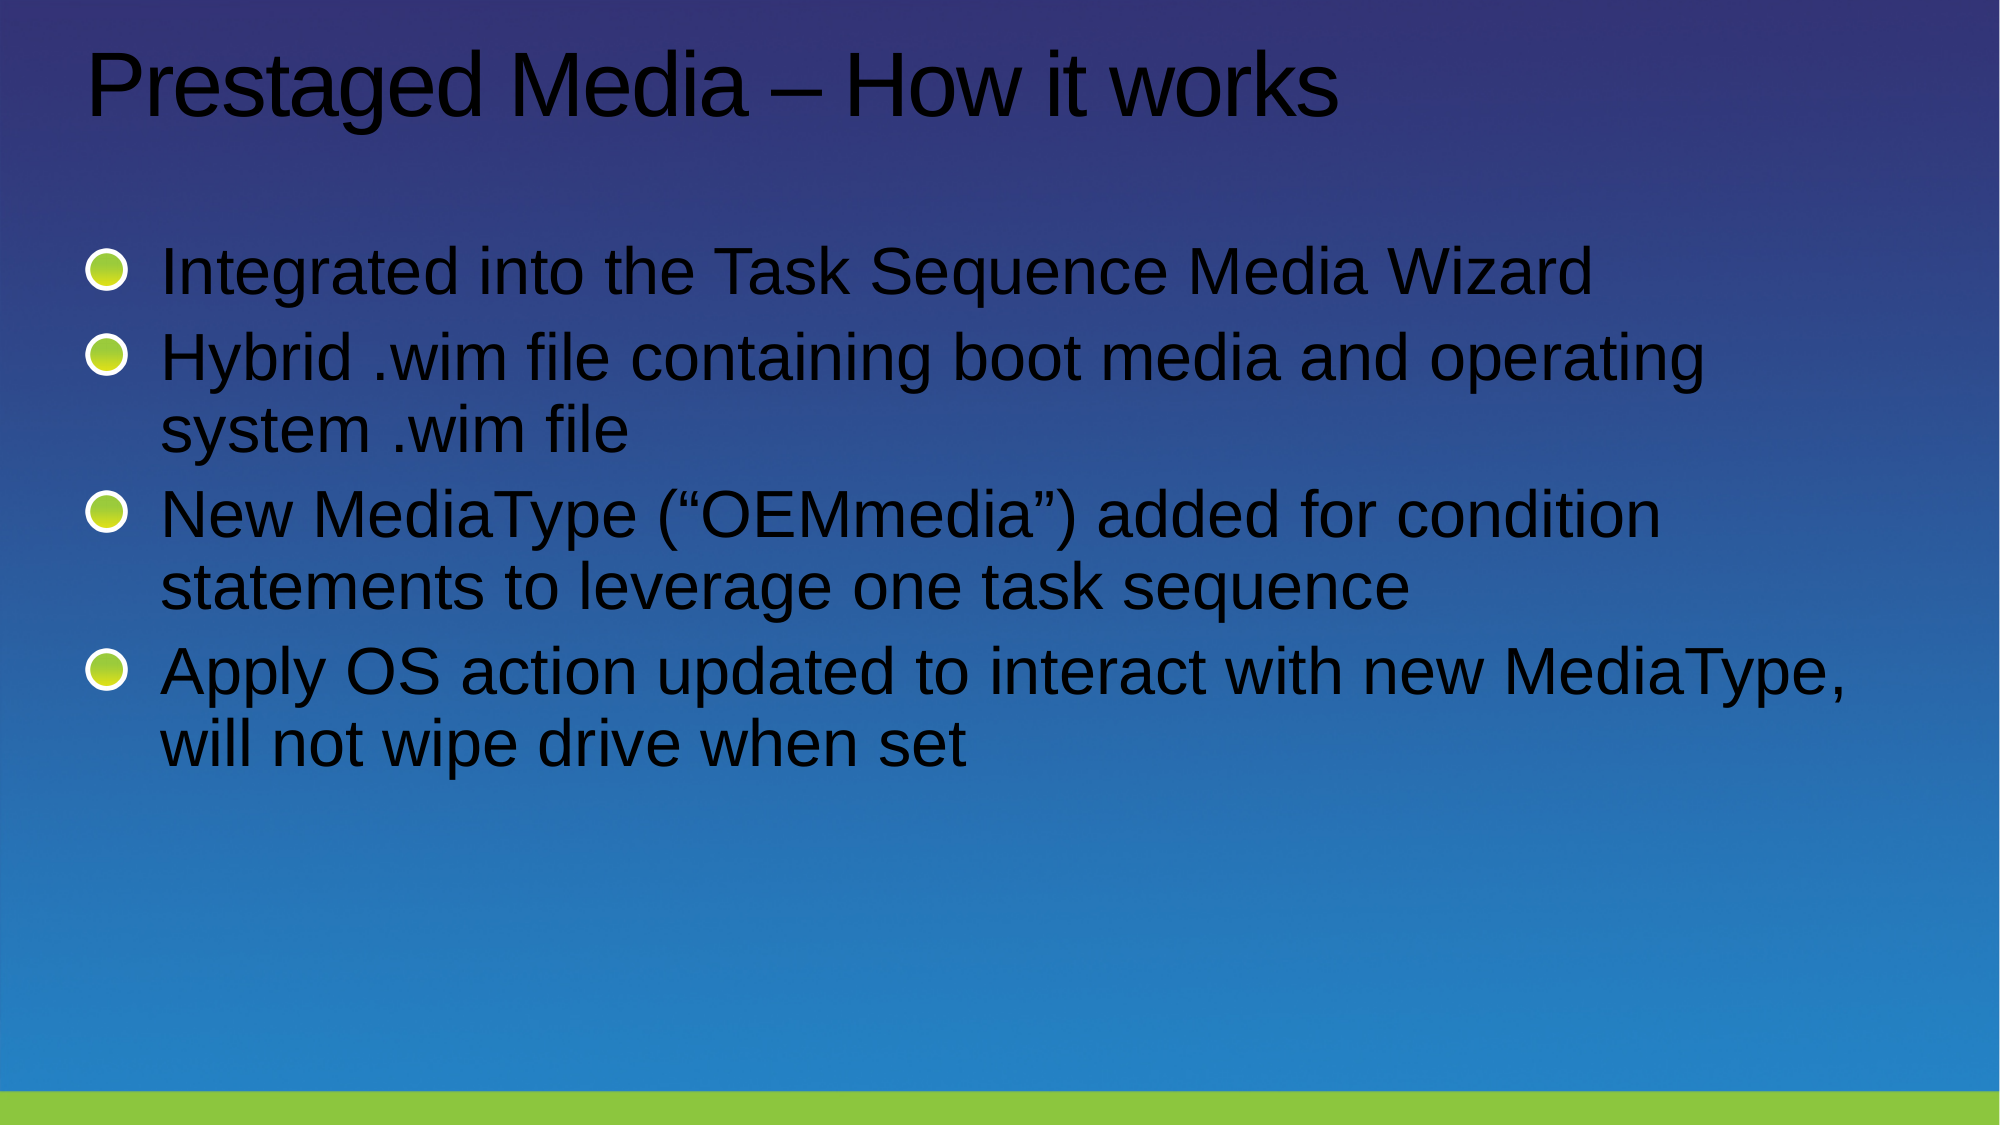

# Prestaged Media – How it works
Integrated into the Task Sequence Media Wizard
Hybrid .wim file containing boot media and operating system .wim file
New MediaType (“OEMmedia”) added for condition statements to leverage one task sequence
Apply OS action updated to interact with new MediaType, will not wipe drive when set